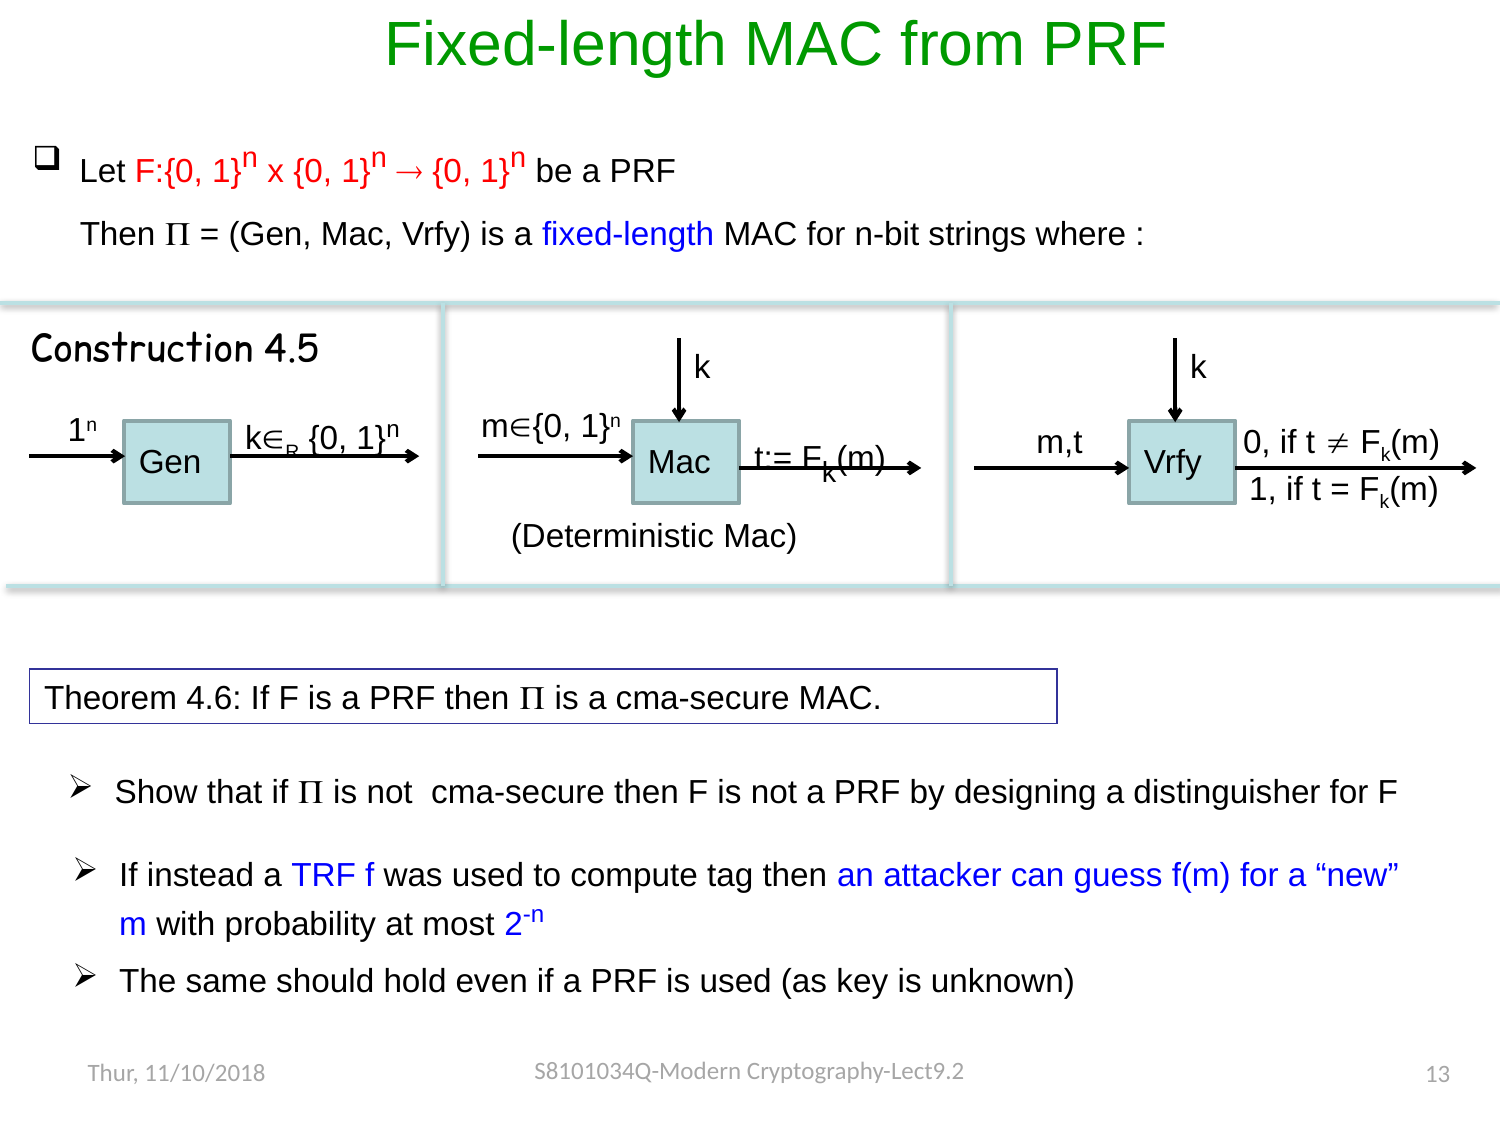

Fixed-length MAC from PRF
Let F:{0, 1}n x {0, 1}n → {0, 1}n be a PRF
Then Π = (Gen, Mac, Vrfy) is a fixed-length MAC for n-bit strings where :
Construction 4.5
k
m∈{0, 1}n
t:= Fk(m)

Mac
(Deterministic Mac)
k
m,t
0, if t ≠ Fk(m)

Vrfy
1, if t = Fk(m)
1n
k∈R {0, 1}n

Gen
Theorem 4.6: If F is a PRF then Π is a cma-secure MAC.
Show that if Π is not  cma-secure then F is not a PRF by designing a distinguisher for F
If instead a TRF f was used to compute tag then an attacker can guess f(m) for a “new” m with probability at most 2-n
The same should hold even if a PRF is used (as key is unknown)
S8101034Q-Modern Cryptography-Lect9.2
Thur, 11/10/2018
13